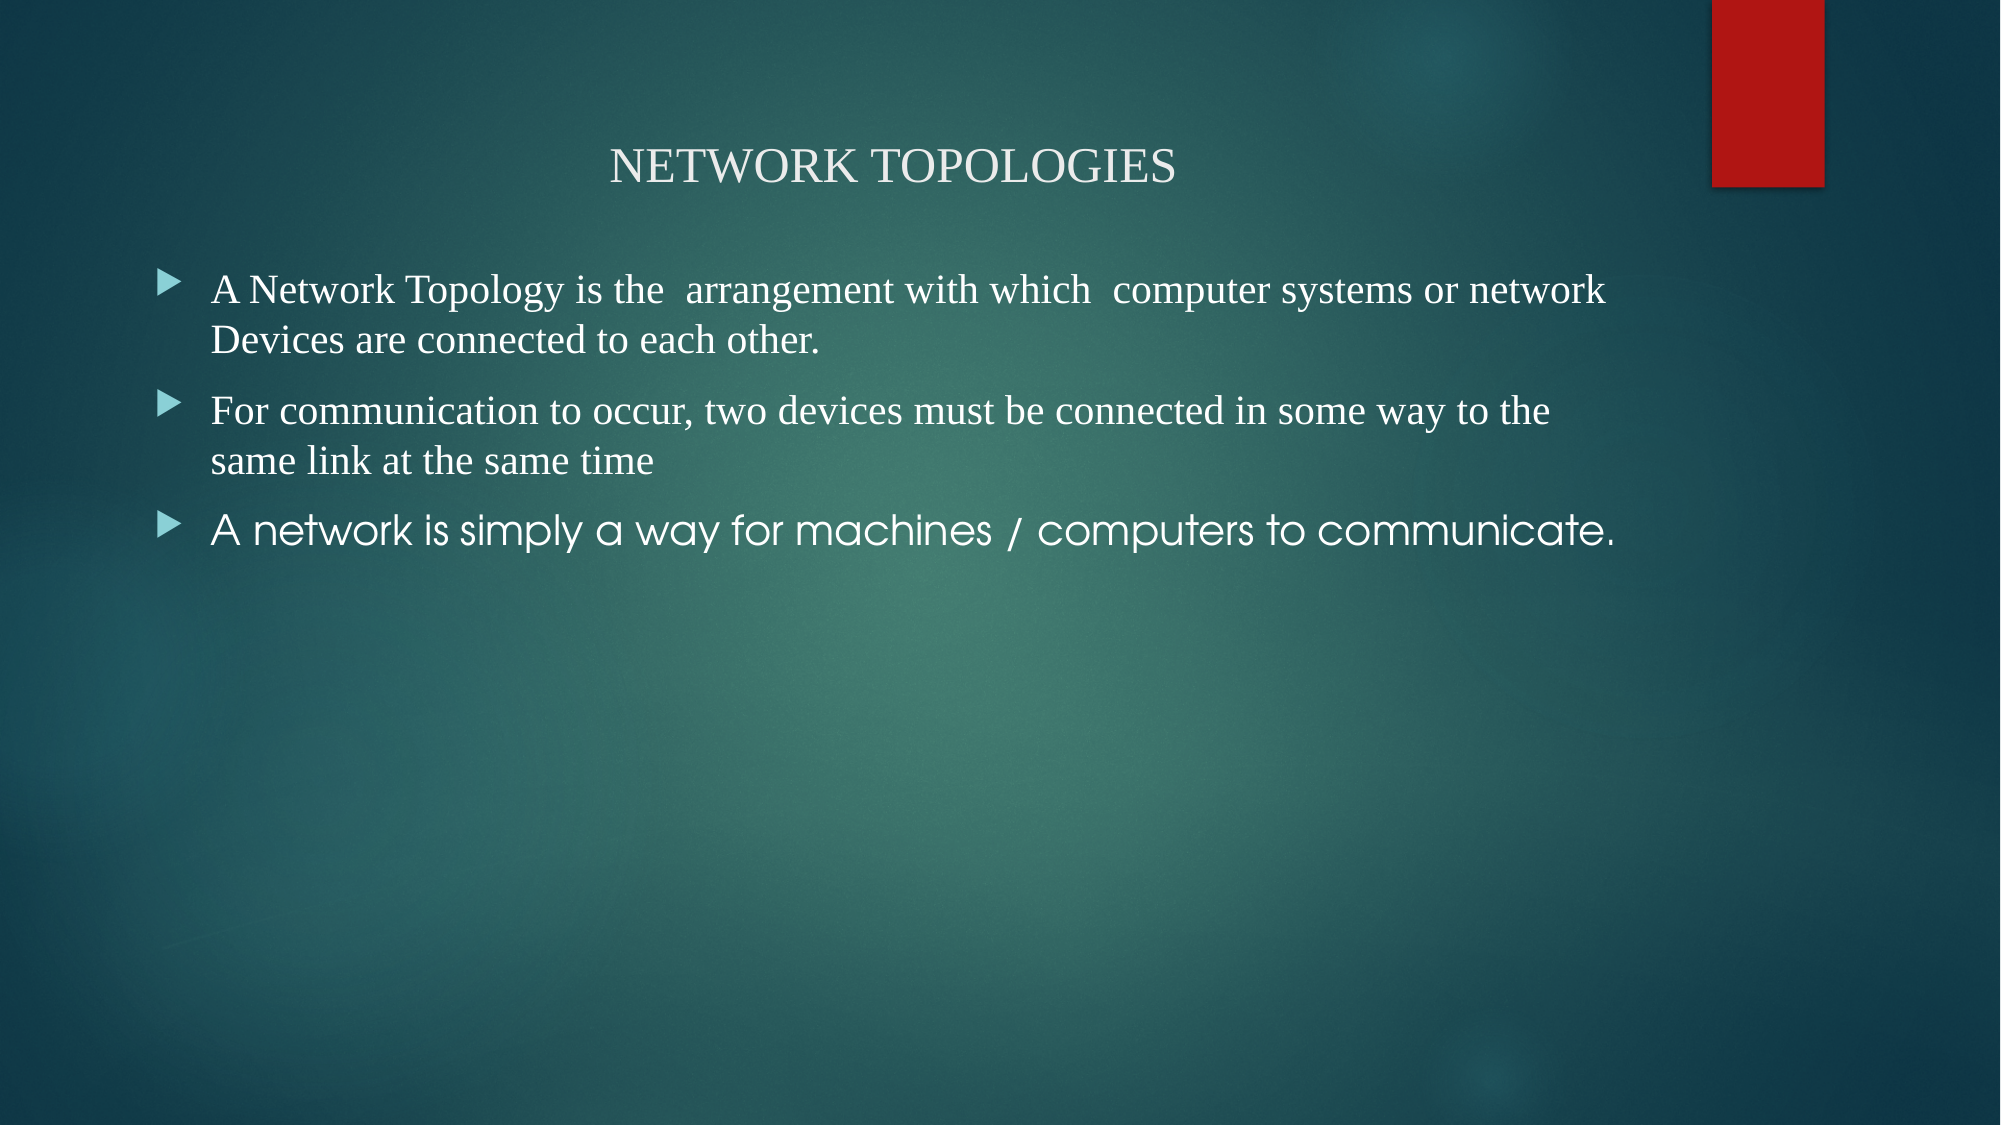

# NETWORK TOPOLOGIES
A Network Topology is the  arrangement with which  computer systems or network Devices are connected to each other.
For communication to occur, two devices must be connected in some way to the same link at the same time
A network is simply a way for machines / computers to communicate.